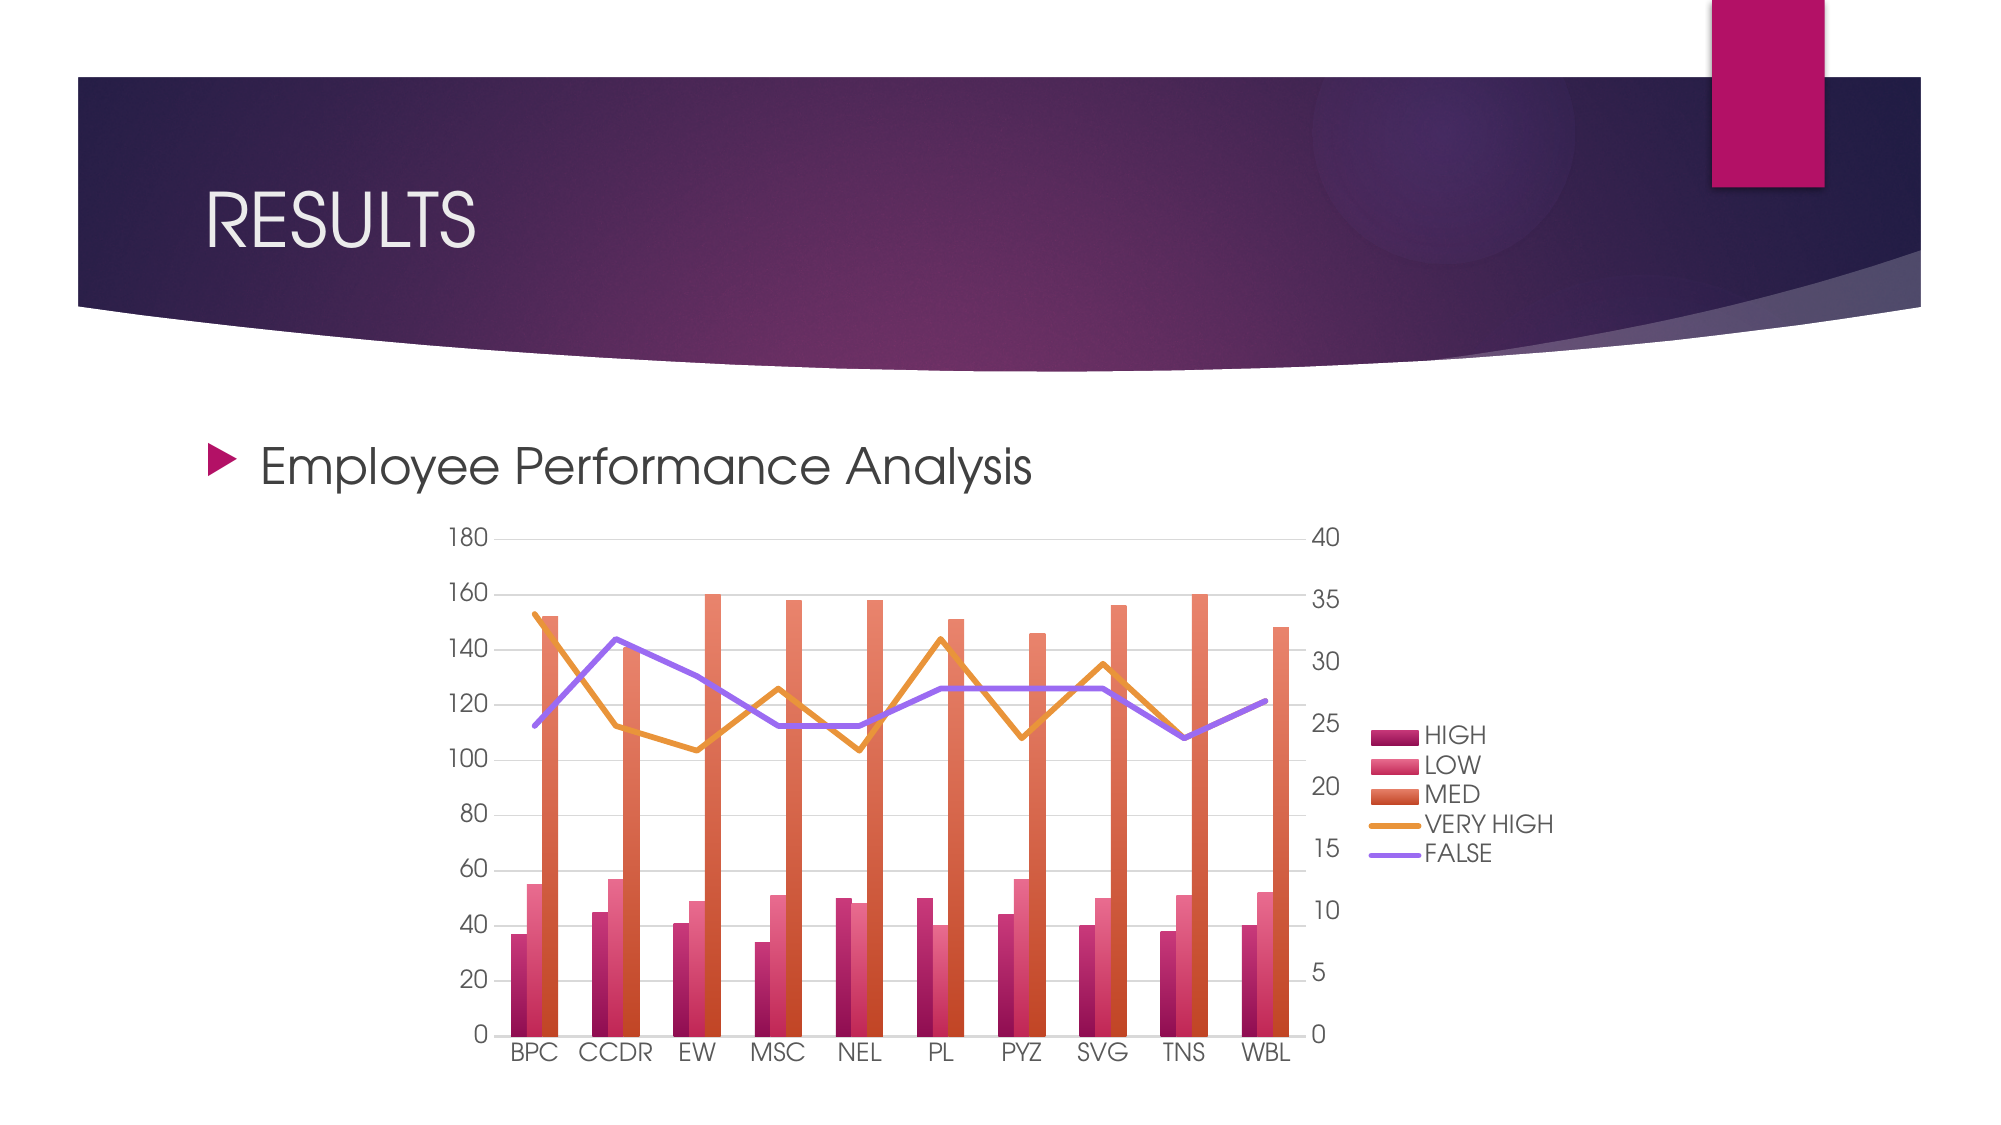

# RESULTS
Employee Performance Analysis

### Chart

| Category | HIGH | LOW | MED | VERY HIGH | FALSE |
|---|---|---|---|---|---|
| BPC | 37.0 | 55.0 | 152.0 | 34.0 | 25.0 |
| CCDR | 45.0 | 57.0 | 141.0 | 25.0 | 32.0 |
| EW | 41.0 | 49.0 | 160.0 | 23.0 | 29.0 |
| MSC | 34.0 | 51.0 | 158.0 | 28.0 | 25.0 |
| NEL | 50.0 | 48.0 | 158.0 | 23.0 | 25.0 |
| PL | 50.0 | 40.0 | 151.0 | 32.0 | 28.0 |
| PYZ | 44.0 | 57.0 | 146.0 | 24.0 | 28.0 |
| SVG | 40.0 | 50.0 | 156.0 | 30.0 | 28.0 |
| TNS | 38.0 | 51.0 | 160.0 | 24.0 | 24.0 |
| WBL | 40.0 | 52.0 | 148.0 | 27.0 | 27.0 |